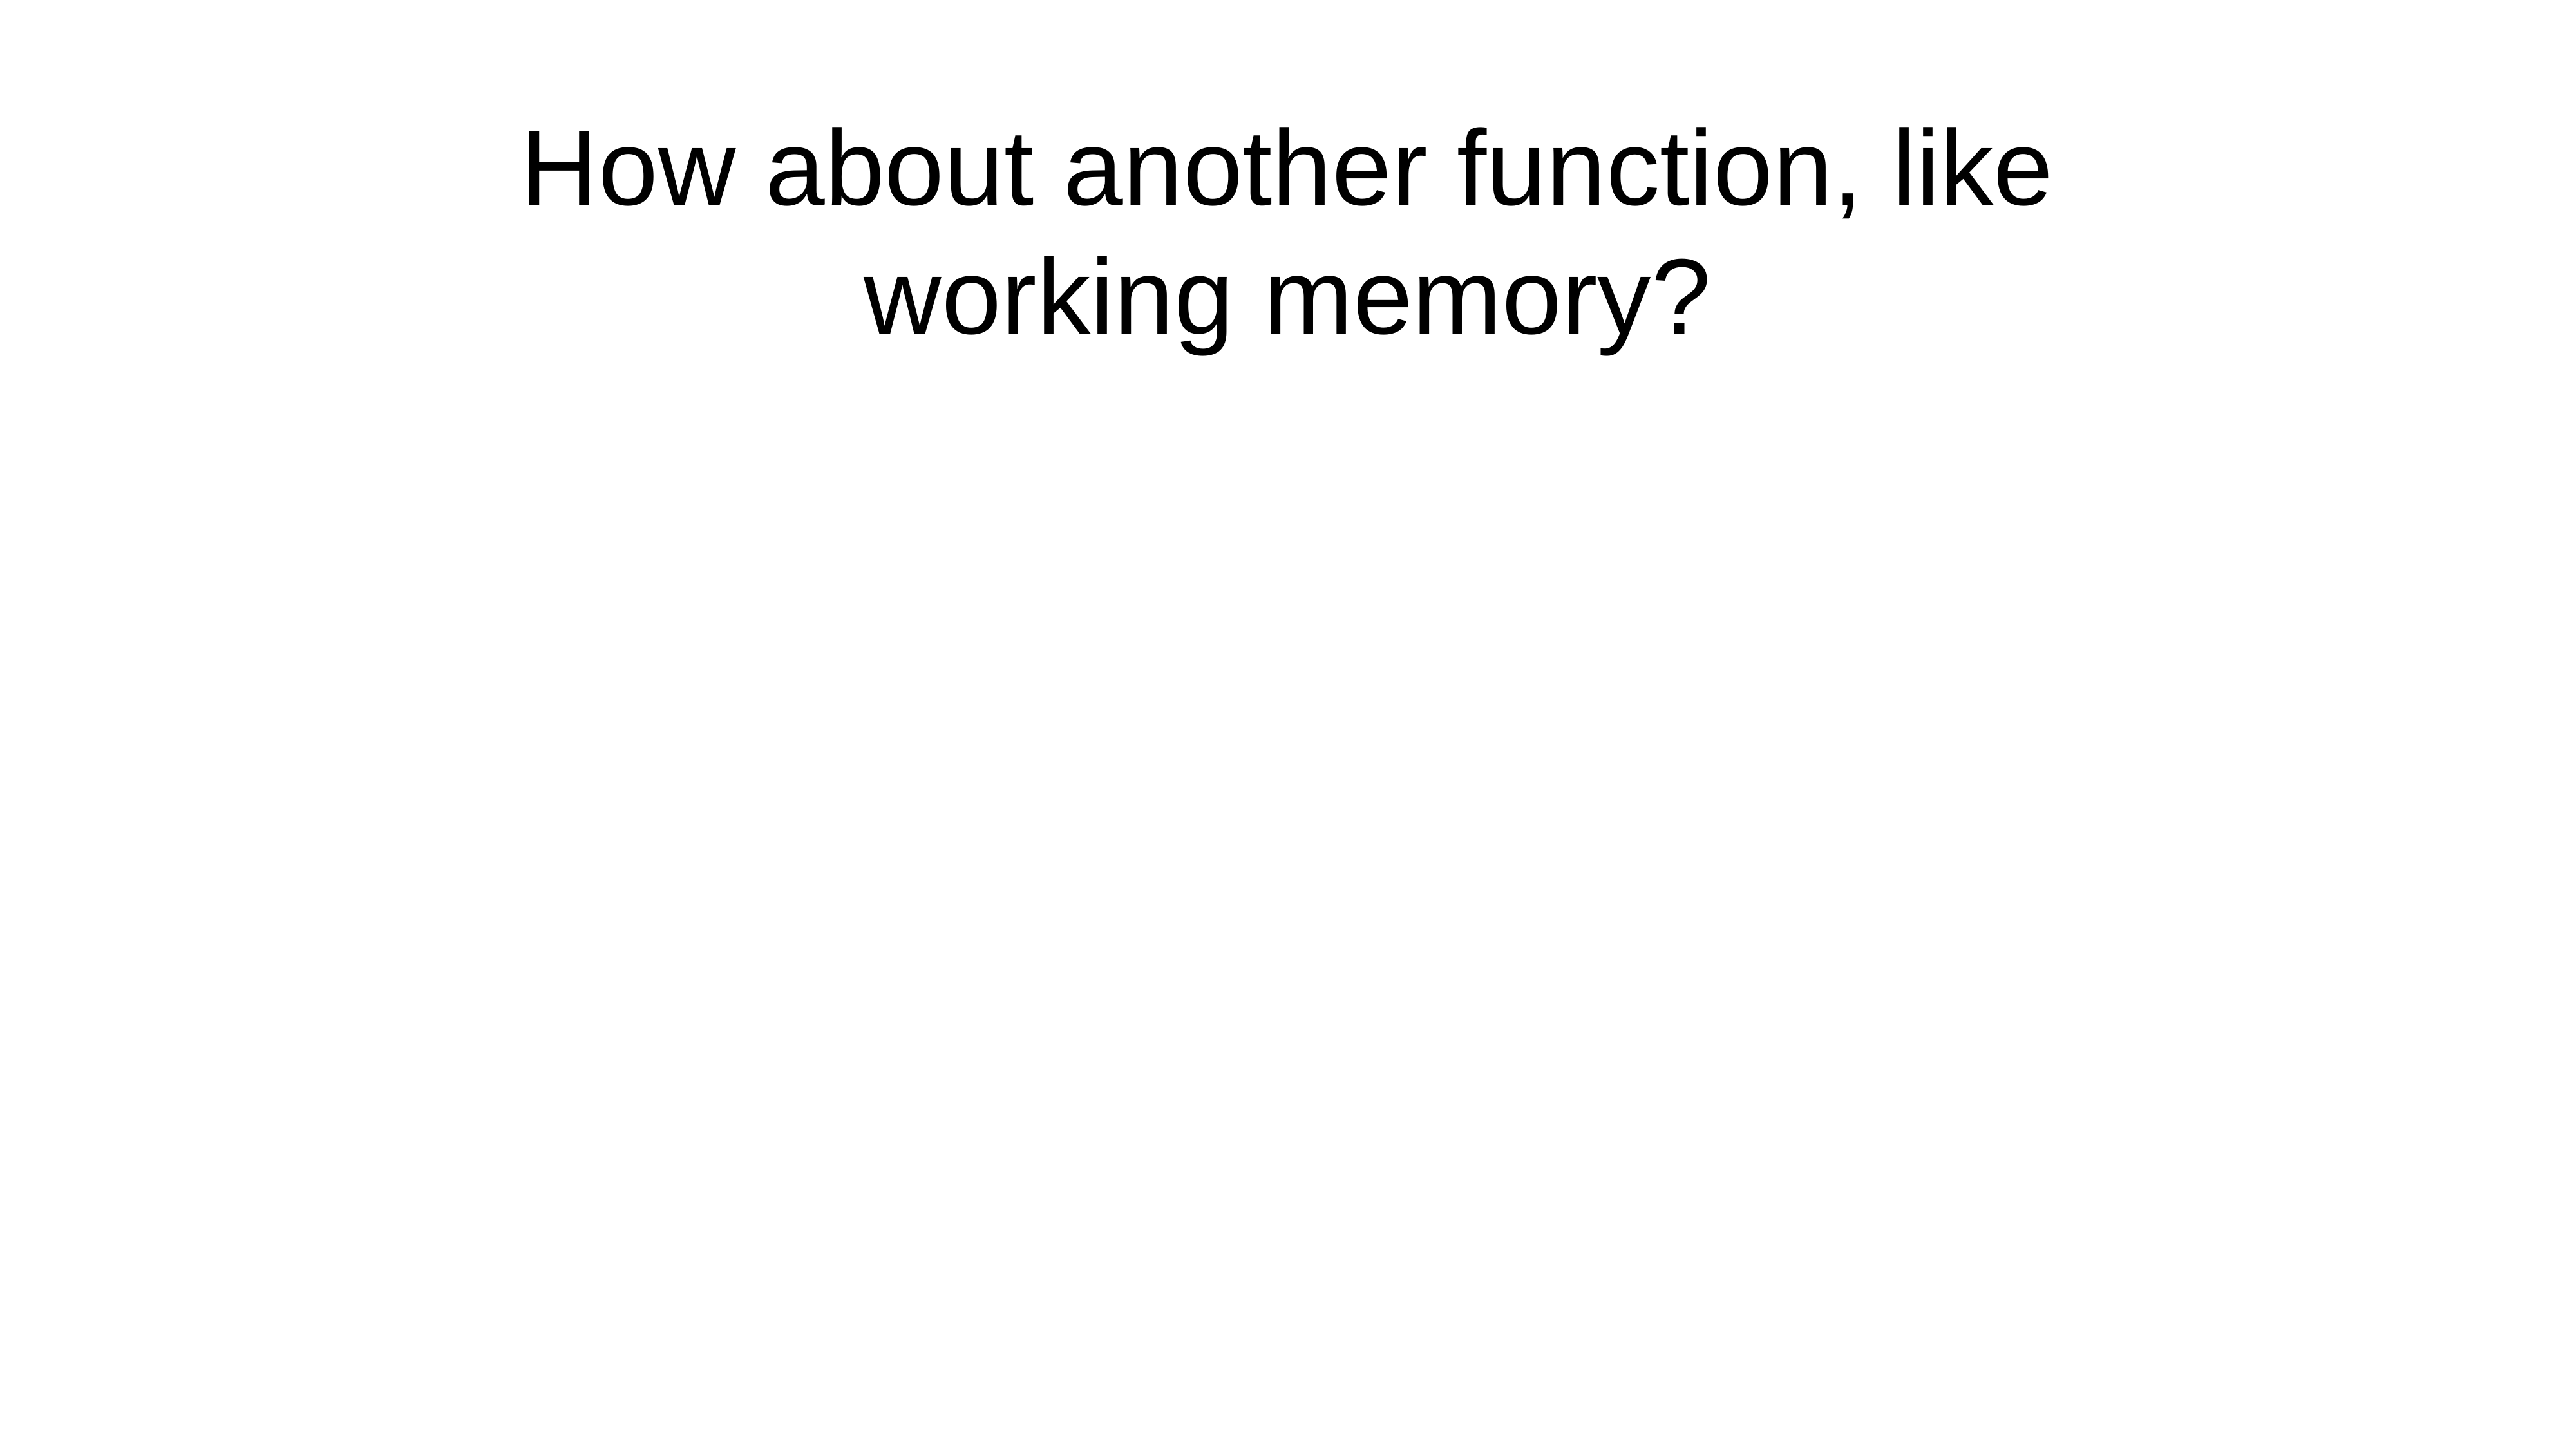

# How about another function, like working memory?